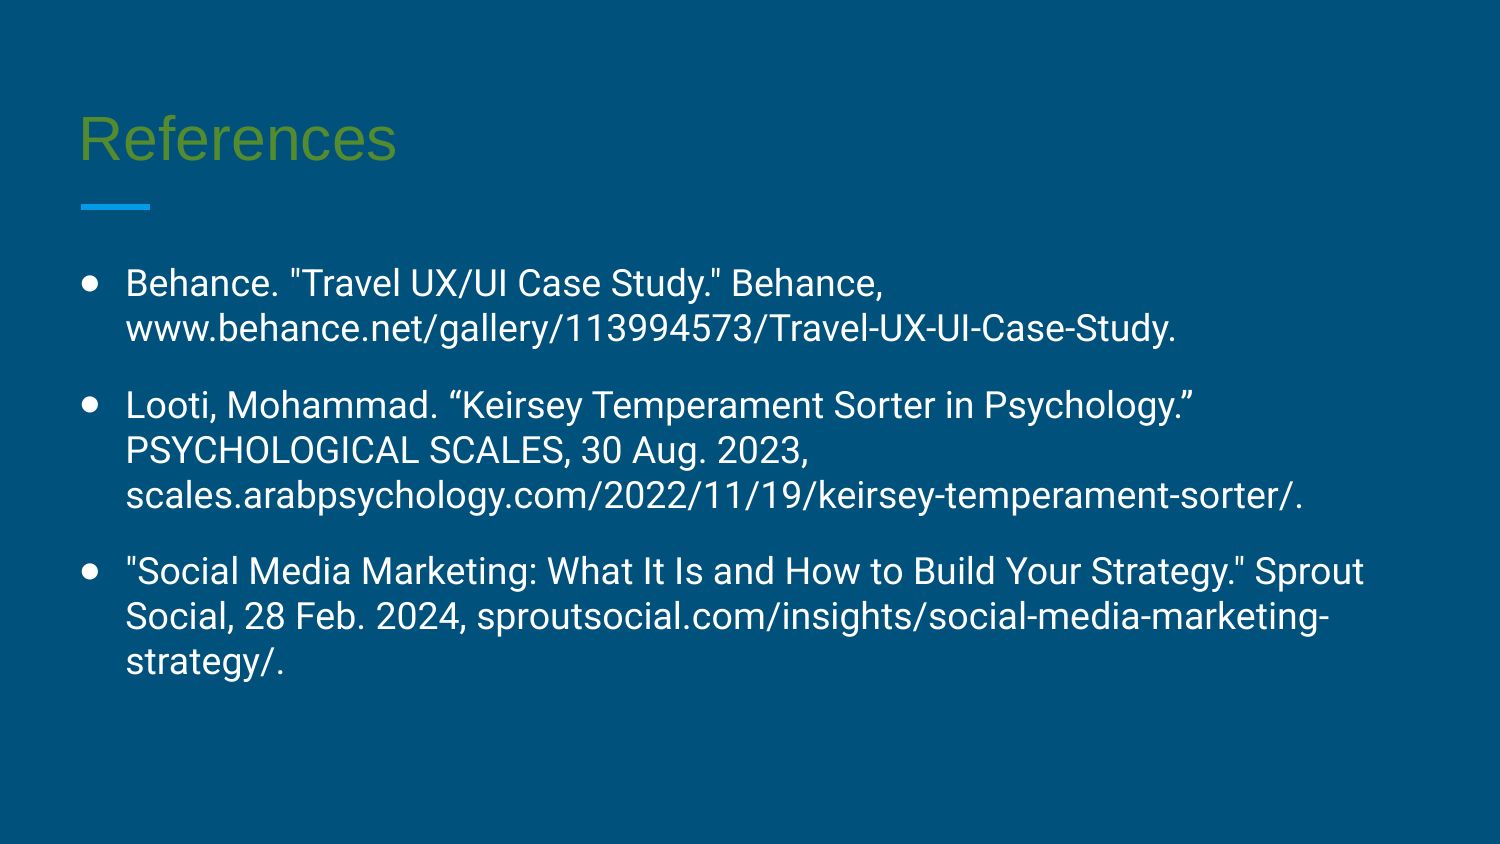

# References
Behance. "Travel UX/UI Case Study." Behance, www.behance.net/gallery/113994573/Travel-UX-UI-Case-Study.
Looti, Mohammad. “Keirsey Temperament Sorter in Psychology.” PSYCHOLOGICAL SCALES, 30 Aug. 2023, scales.arabpsychology.com/2022/11/19/keirsey-temperament-sorter/.
"Social Media Marketing: What It Is and How to Build Your Strategy." Sprout Social, 28 Feb. 2024, sproutsocial.com/insights/social-media-marketing-strategy/.